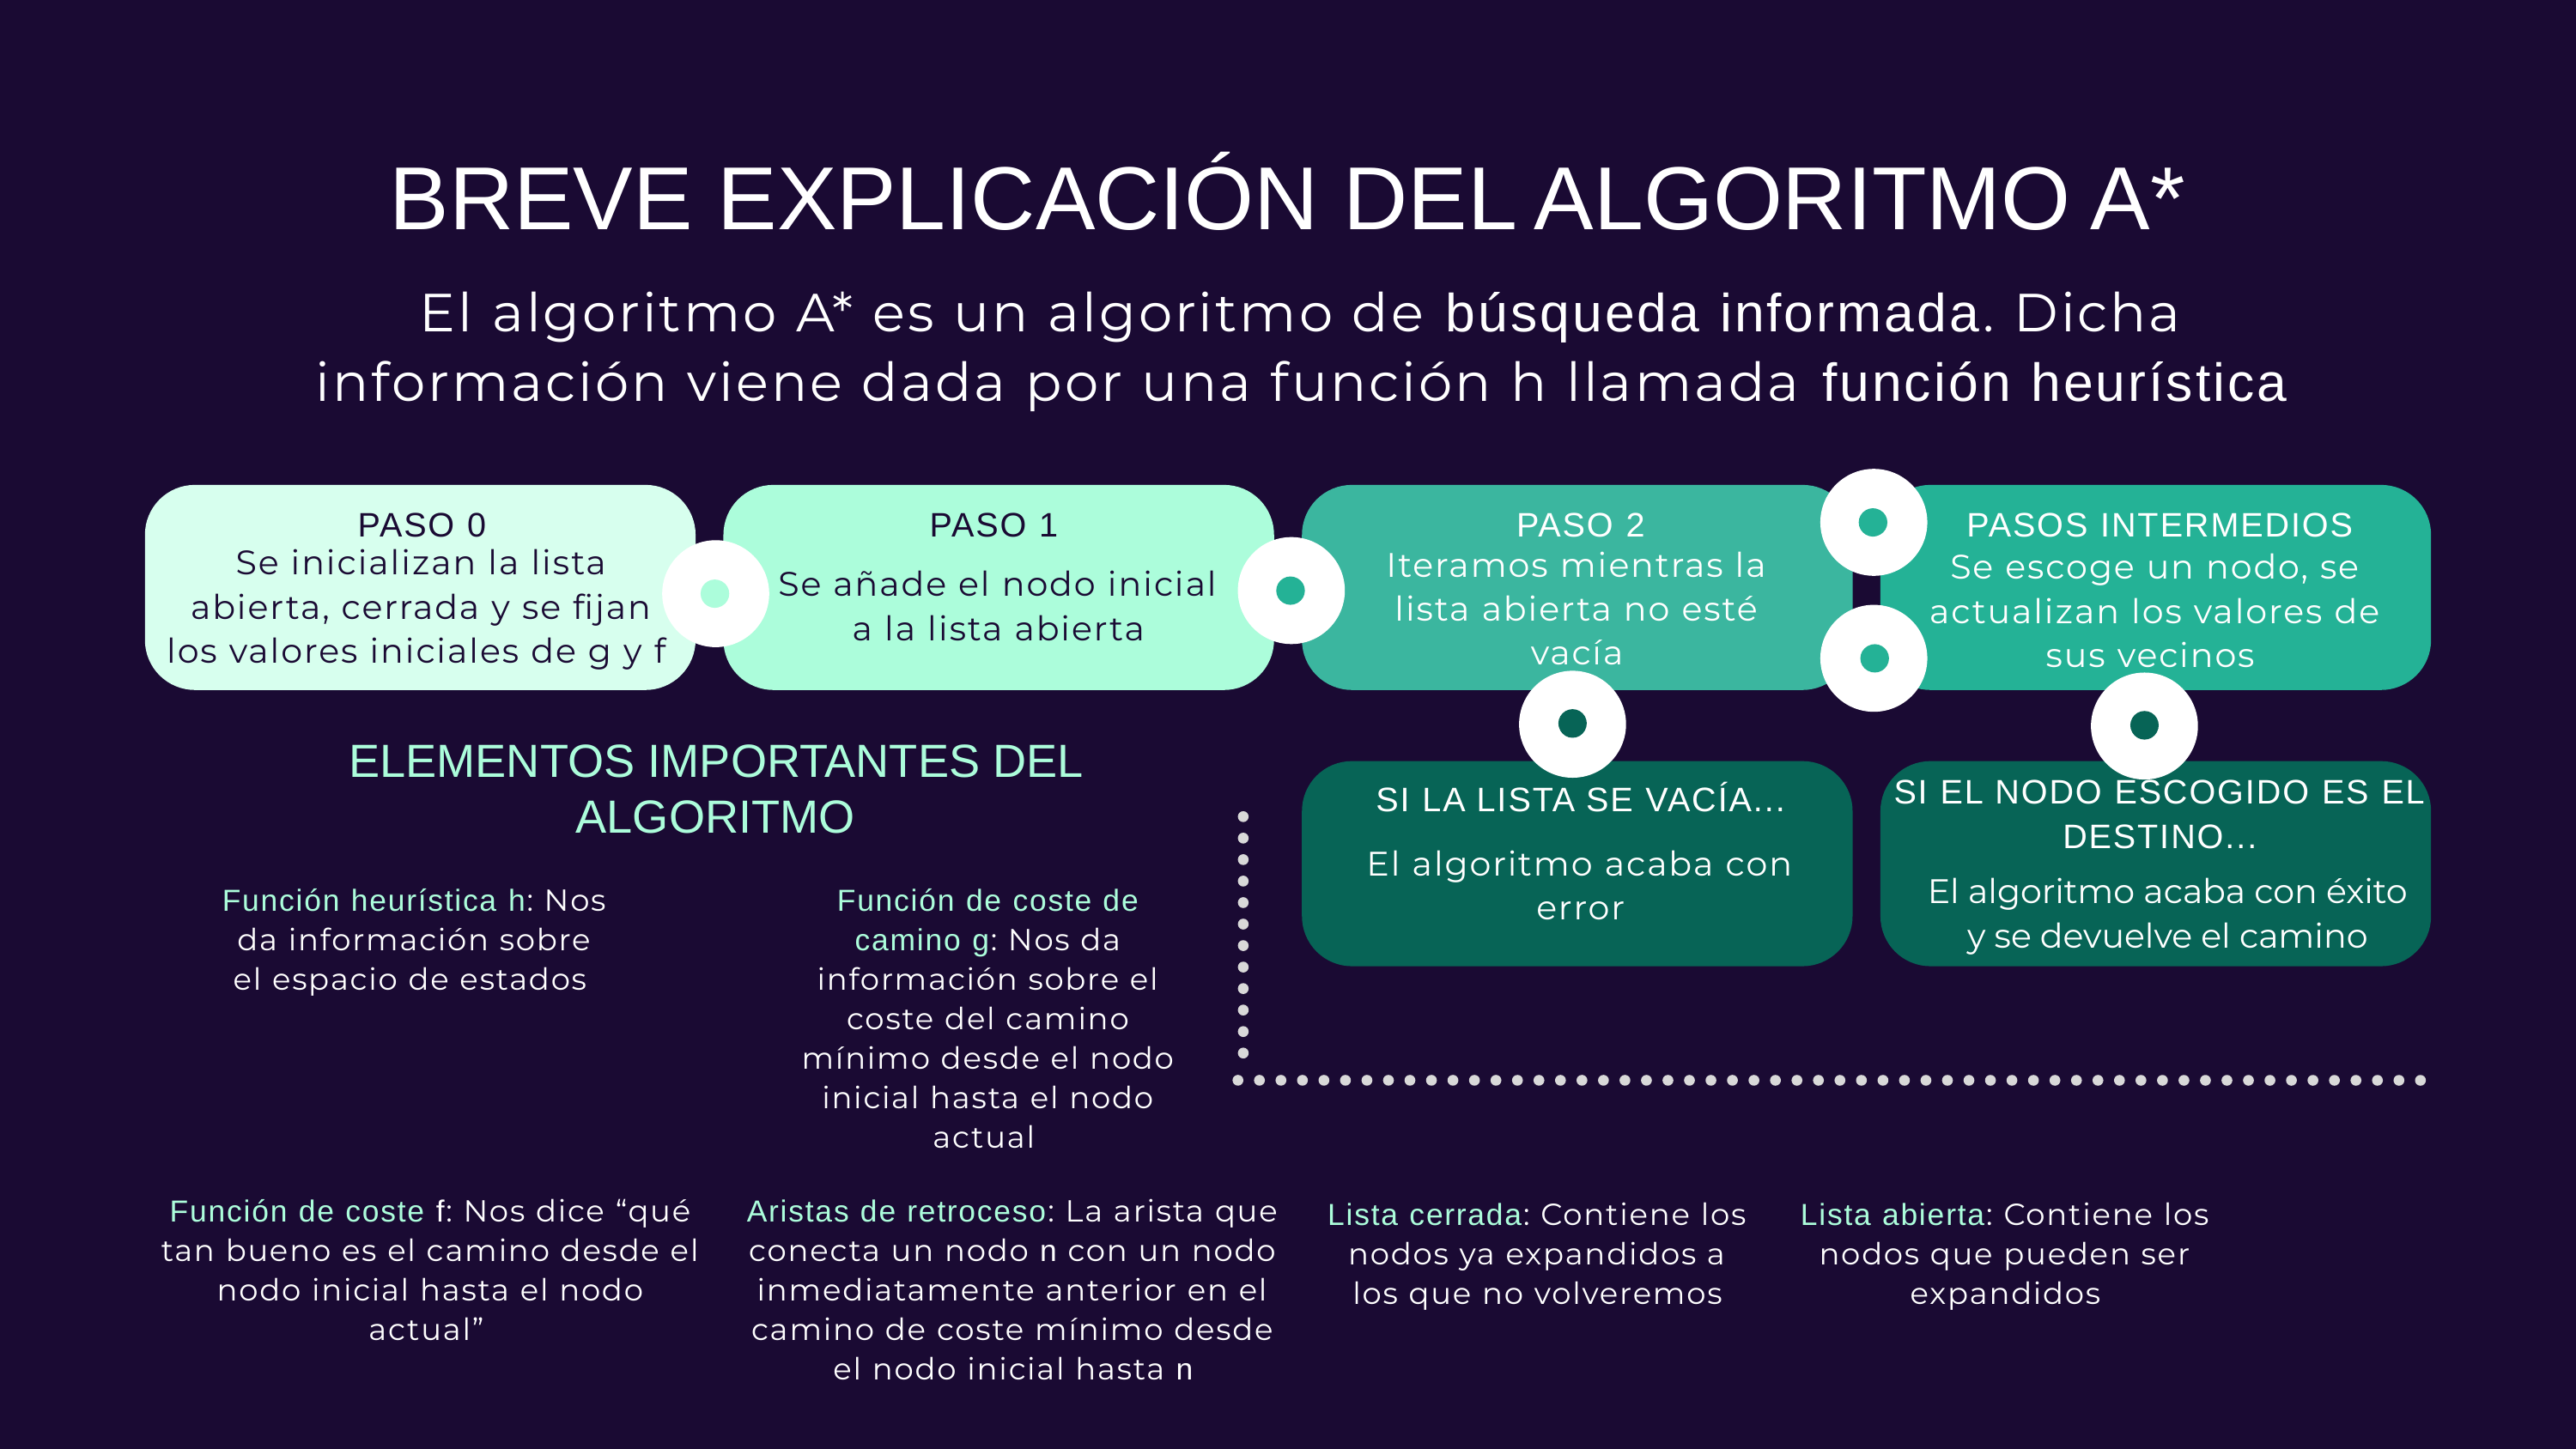

BREVE EXPLICACIÓN DEL ALGORITMO A*
El algoritmo A* es un algoritmo de búsqueda informada. Dicha información viene dada por una función h llamada función heurística

PASO 0
PASO 1
PASO 2
PASOS INTERMEDIOS

Se inicializan la lista abierta, cerrada y se fijan los valores iniciales de g y f
Iteramos mientras la lista abierta no esté vacía

Se escoge un nodo, se actualizan los valores de sus vecinos
Se añade el nodo inicial a la lista abierta

ELEMENTOS IMPORTANTES DEL ALGORITMO

SI EL NODO ESCOGIDO ES EL DESTINO...
SI LA LISTA SE VACÍA...

El algoritmo acaba con error
El algoritmo acaba con éxito y se devuelve el camino
Función heurística h: Nos da información sobre el espacio de estados
Función de coste de camino g: Nos da información sobre el coste del camino mínimo desde el nodo inicial hasta el nodo actual

Función de coste f: Nos dice “qué tan bueno es el camino desde el nodo inicial hasta el nodo actual”
Aristas de retroceso: La arista que conecta un nodo n con un nodo inmediatamente anterior en el camino de coste mínimo desde el nodo inicial hasta n
Lista cerrada: Contiene los nodos ya expandidos a los que no volveremos
Lista abierta: Contiene los nodos que pueden ser expandidos